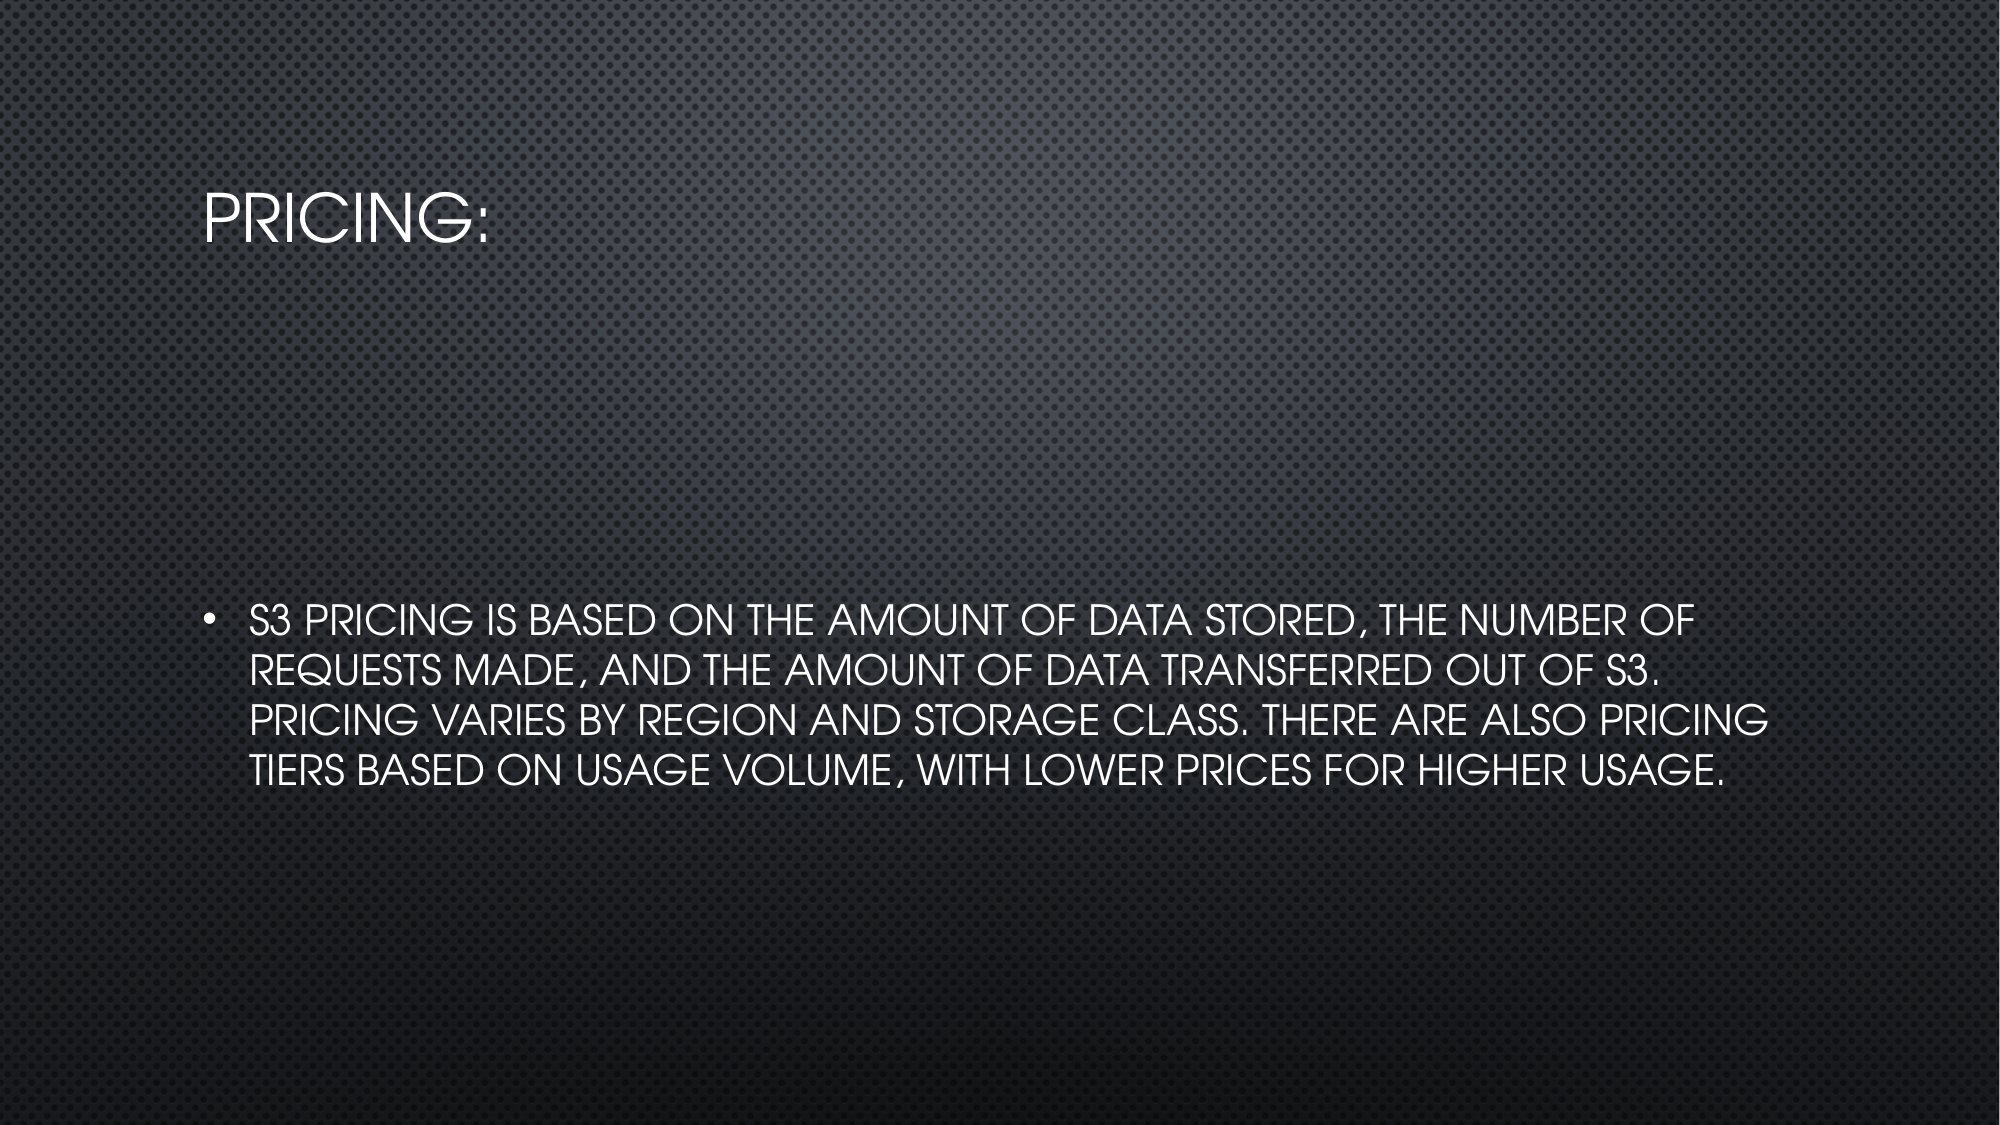

# Pricing:
S3 pricing is based on the amount of data stored, the number of requests made, and the amount of data transferred out of S3. Pricing varies by region and storage class. There are also pricing tiers based on usage volume, with lower prices for higher usage.